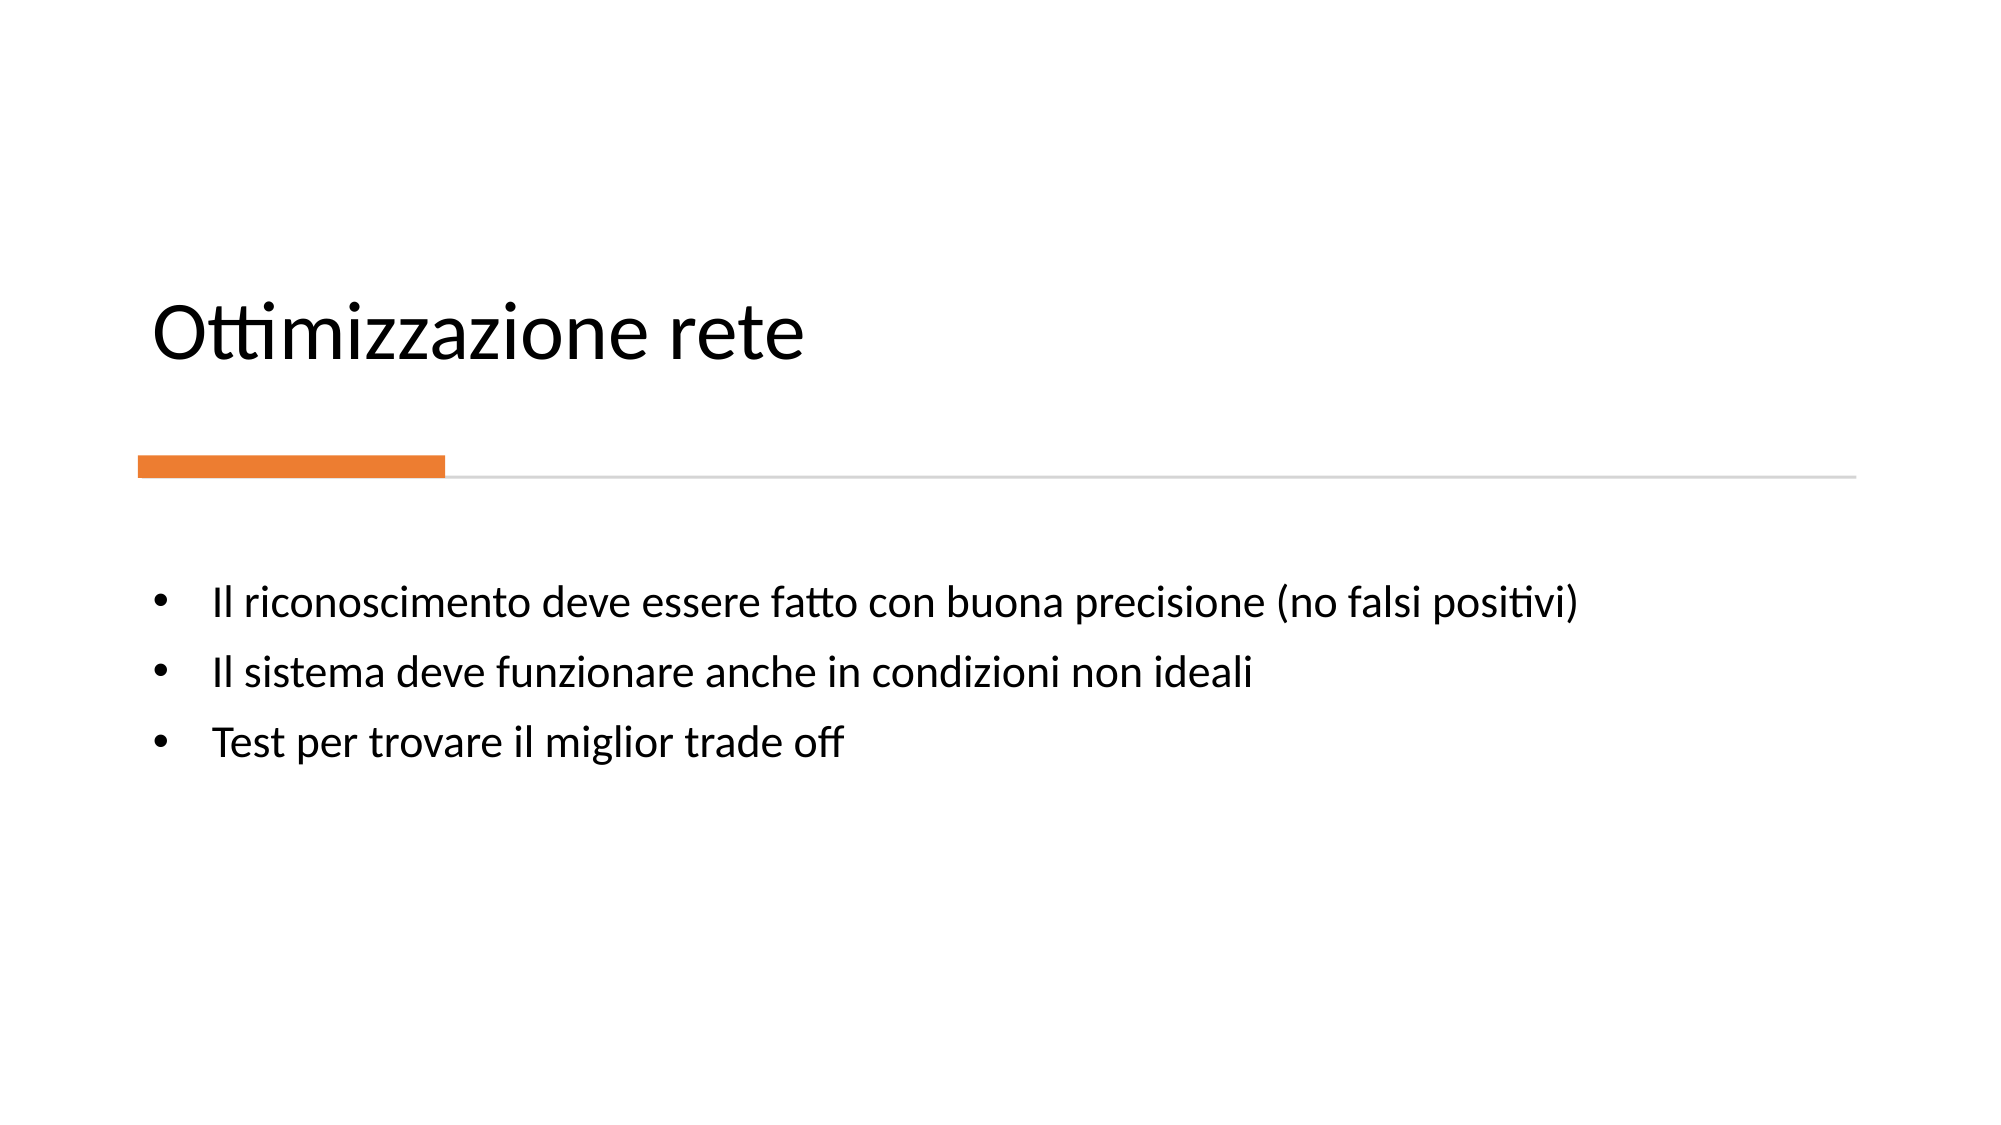

# Ottimizzazione rete

Il riconoscimento deve essere fatto con buona precisione (no falsi positivi)
Il sistema deve funzionare anche in condizioni non ideali
Test per trovare il miglior trade off